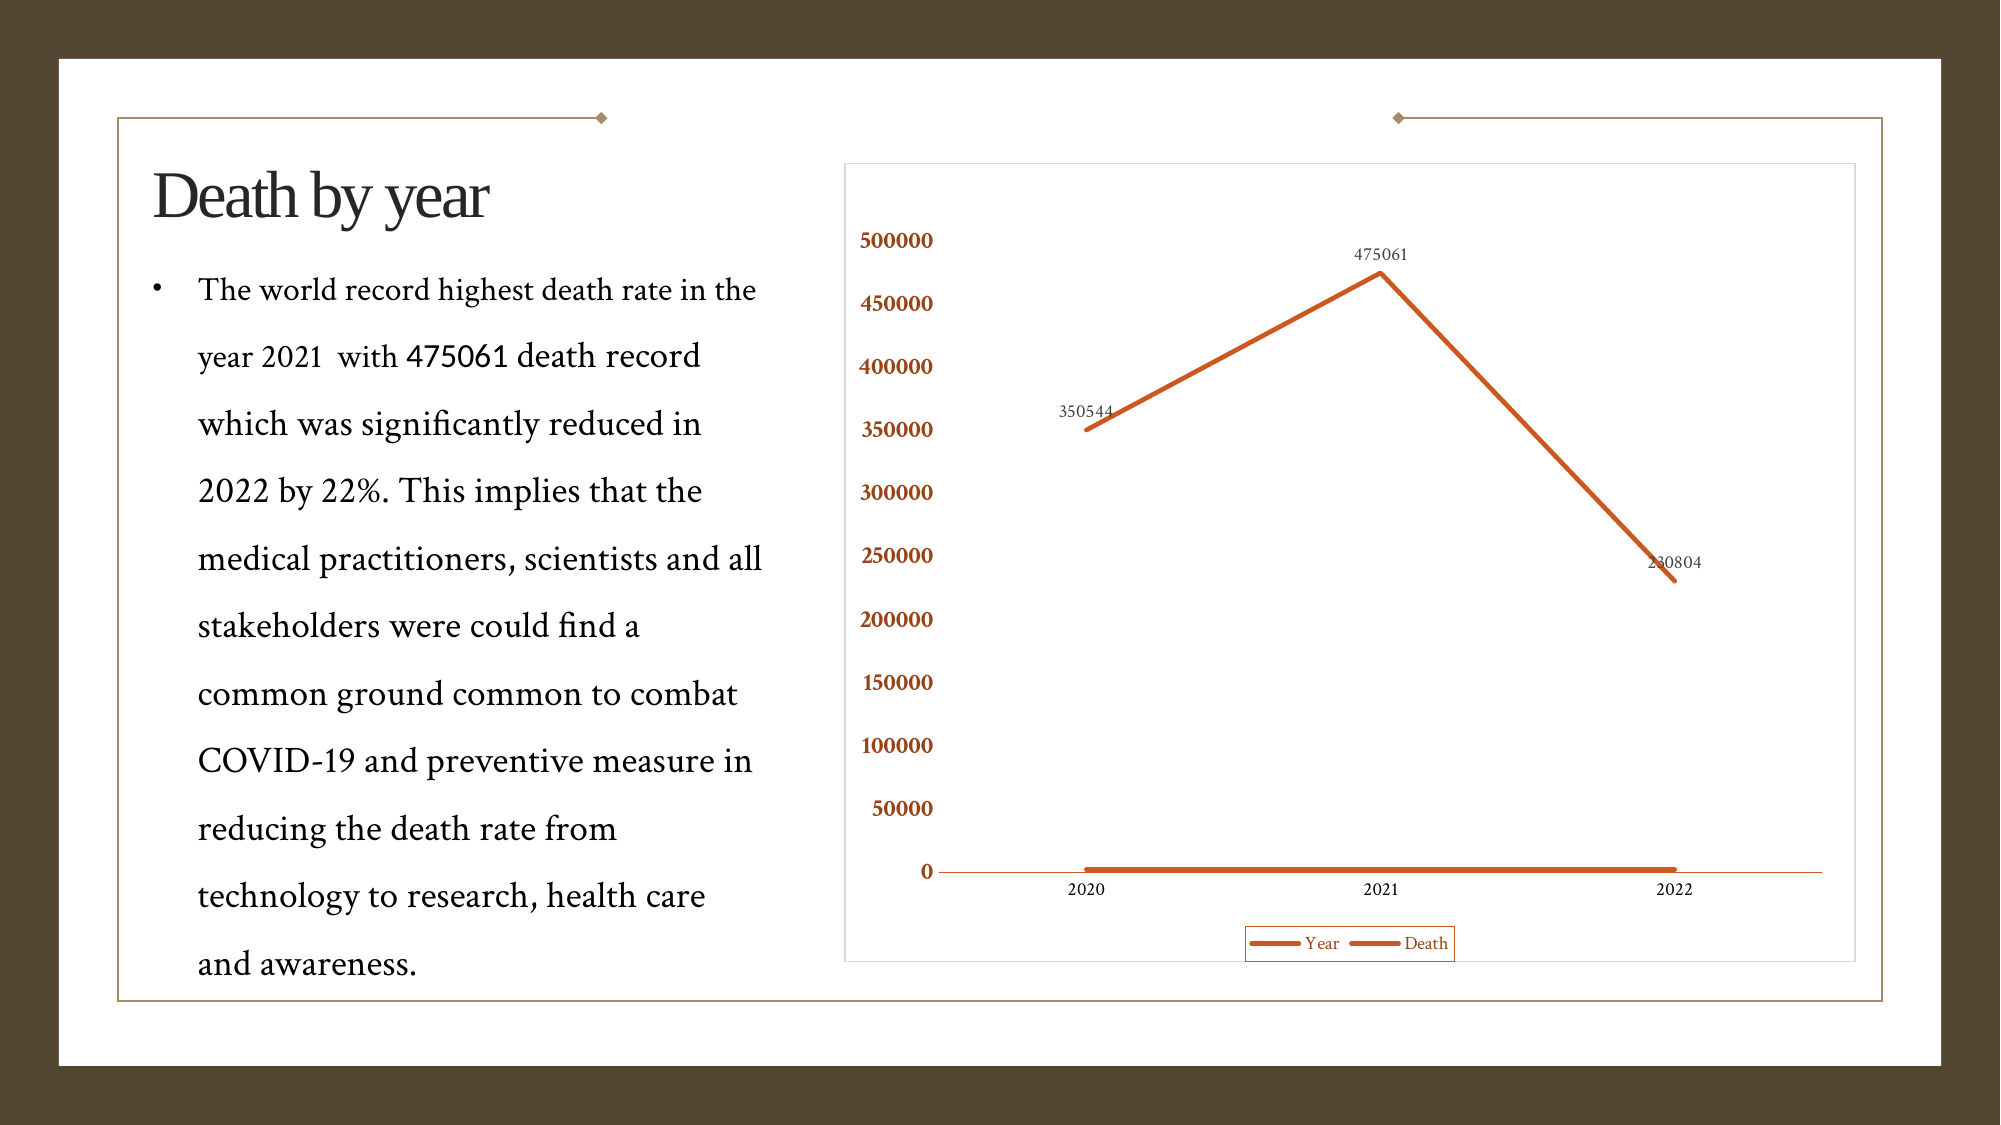

# Death by year

### Chart: Death by Year

| Category | Year | Death |
|---|---|---|
| 2020.0 | 2020.0 | 350544.0 |
| 2021.0 | 2021.0 | 475061.0 |
| 2022.0 | 2022.0 | 230804.0 |
The world record highest death rate in the year 2021  with 475061 death record which was significantly reduced in 2022 by 22%. This implies that the medical practitioners, scientists and all stakeholders were could find a common ground common to combat COVID-19 and preventive measure in reducing the death rate from technology to research, health care and awareness.